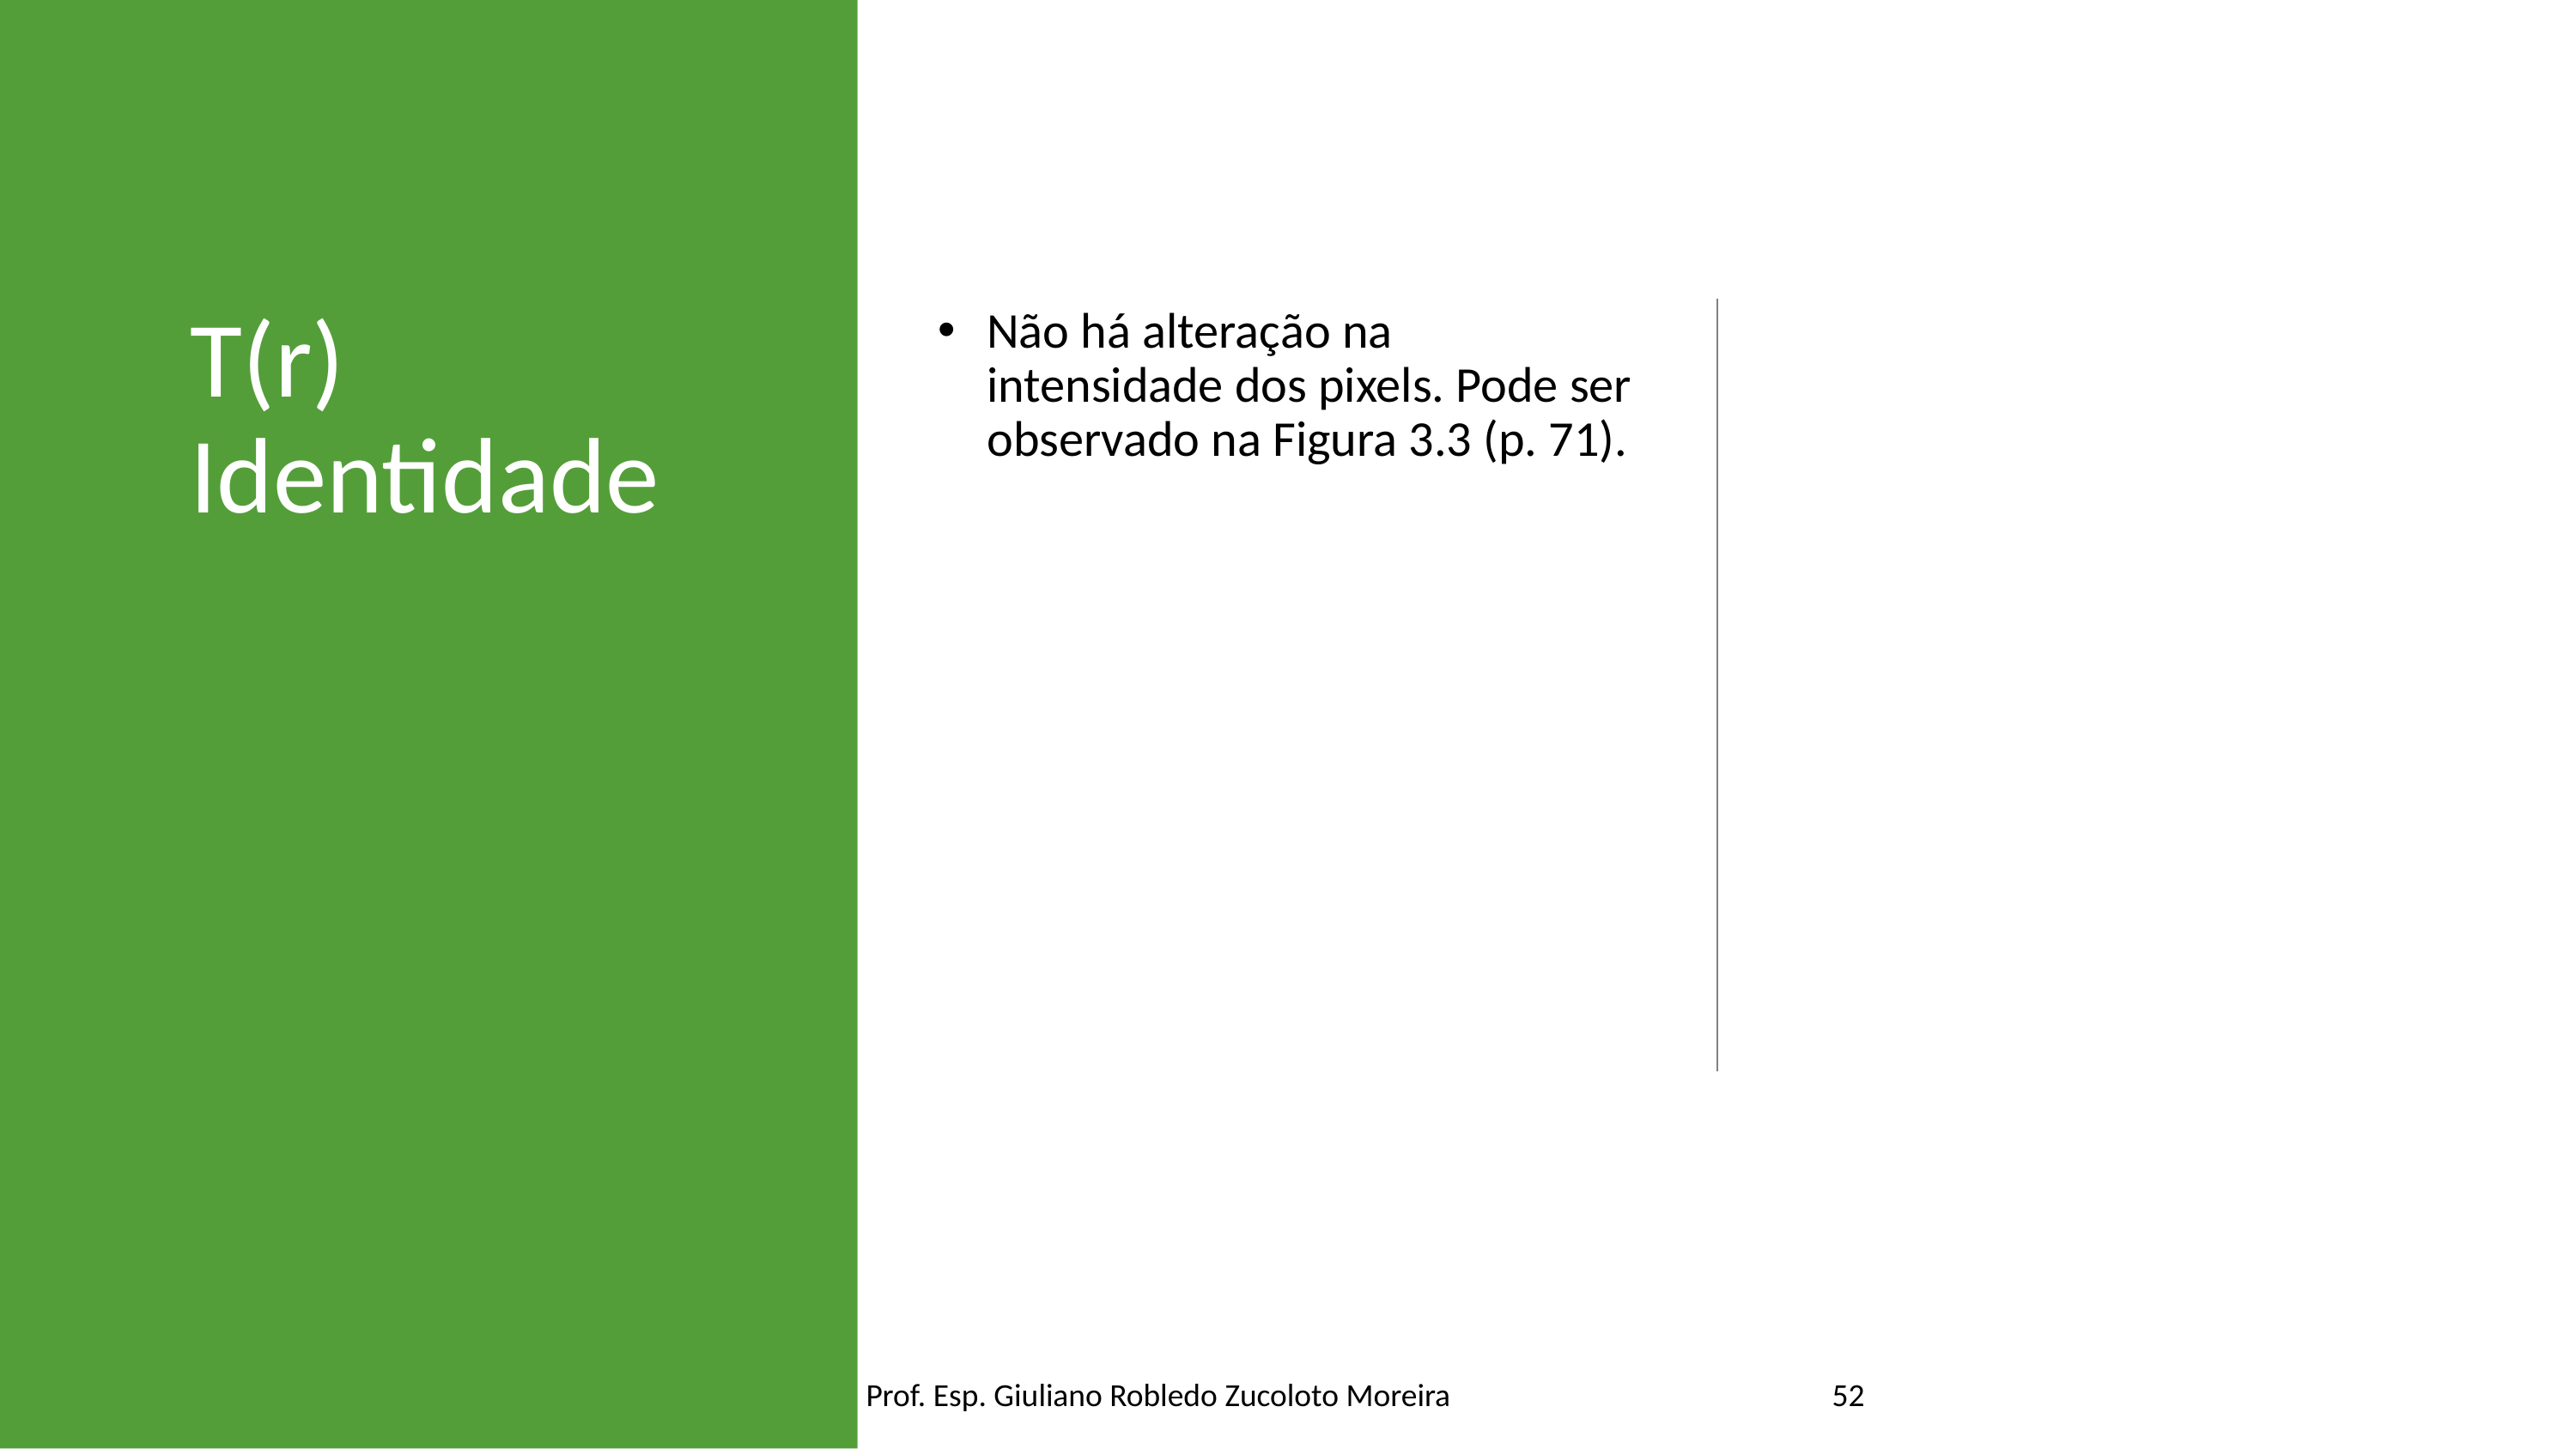

# T(r) Identidade
Não há alteração na intensidade dos pixels. Pode ser observado na Figura 3.3 (p. 71).
Prof. Esp. Giuliano Robledo Zucoloto Moreira
52